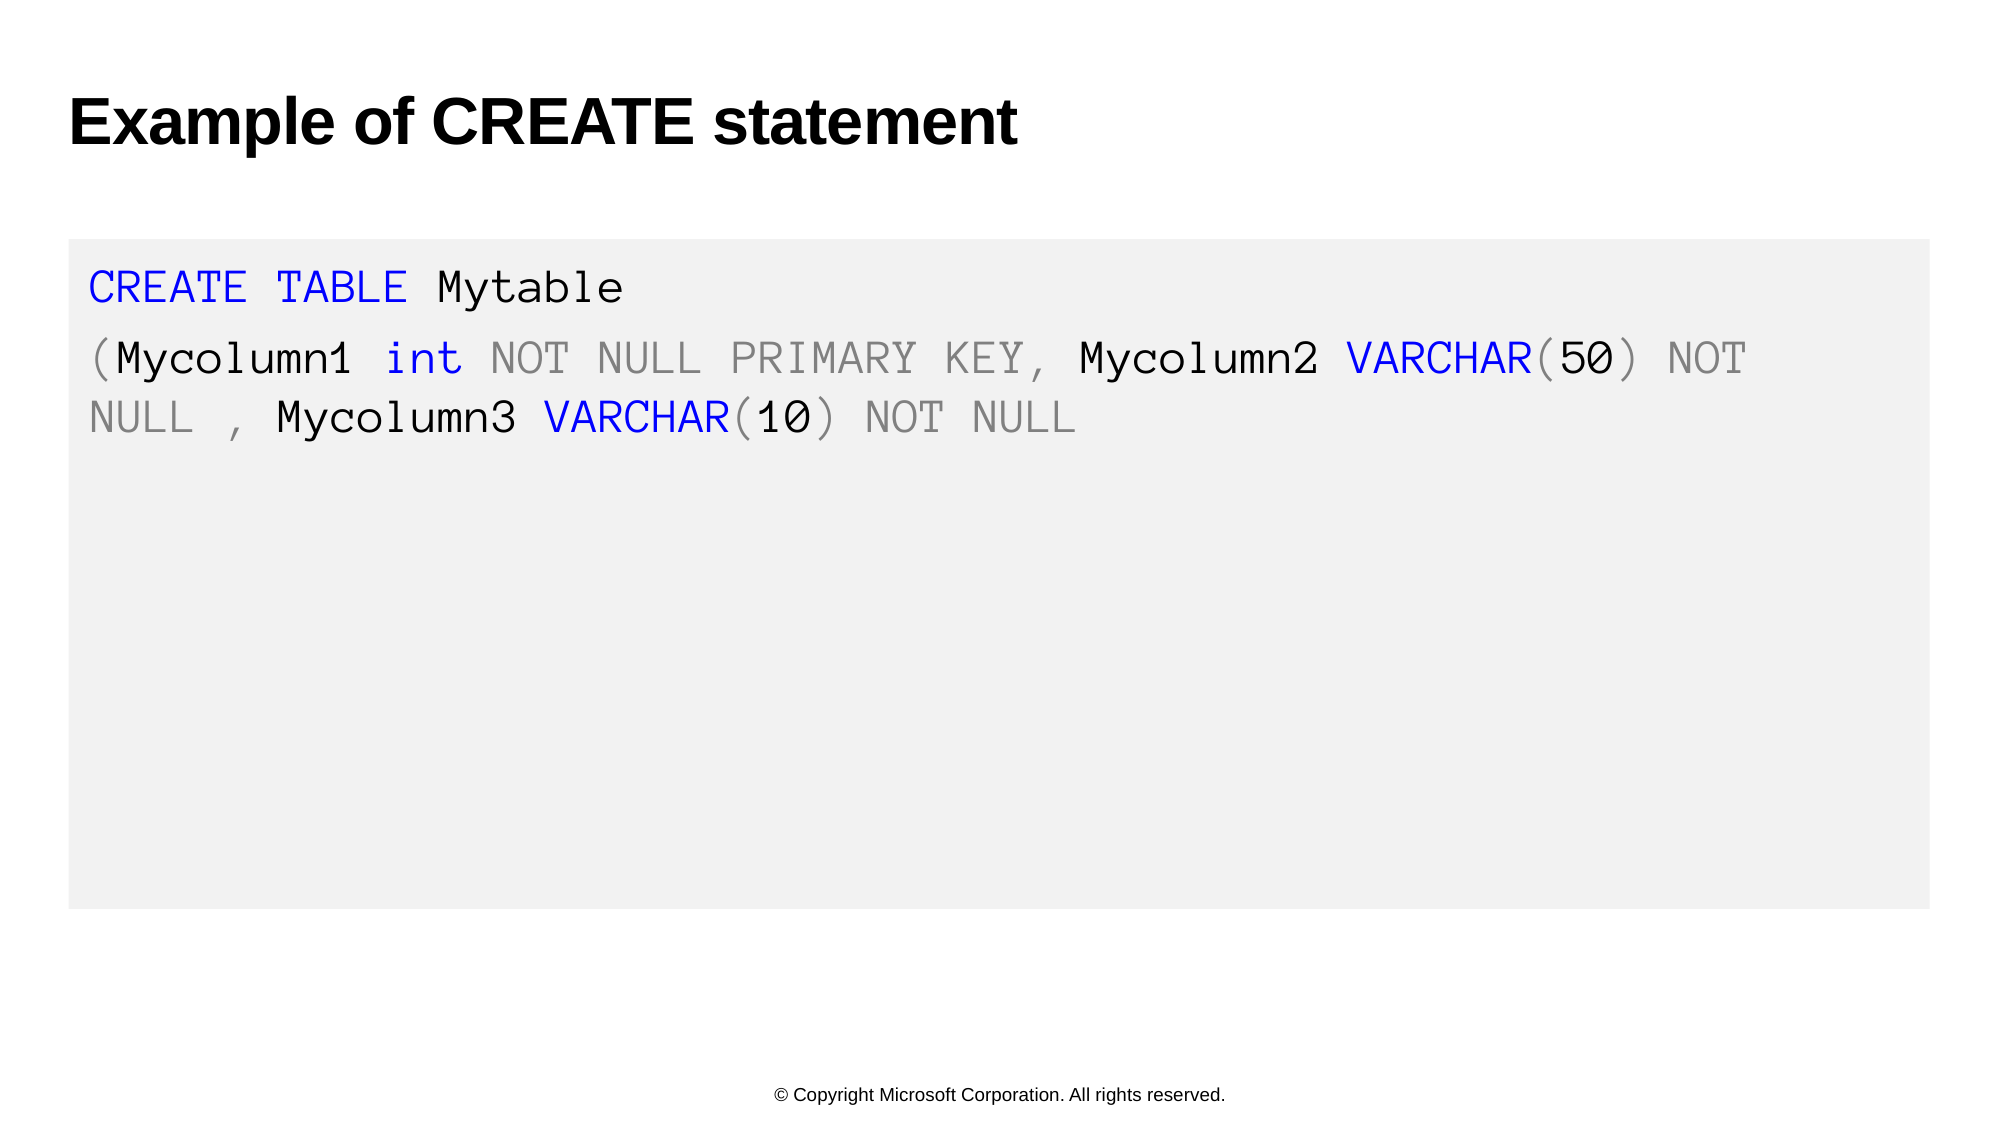

# Example of CREATE statement
CREATE TABLE Mytable
(Mycolumn1 int NOT NULL PRIMARY KEY, Mycolumn2 VARCHAR(50) NOT
NULL , Mycolumn3 VARCHAR(10) NOT NULL